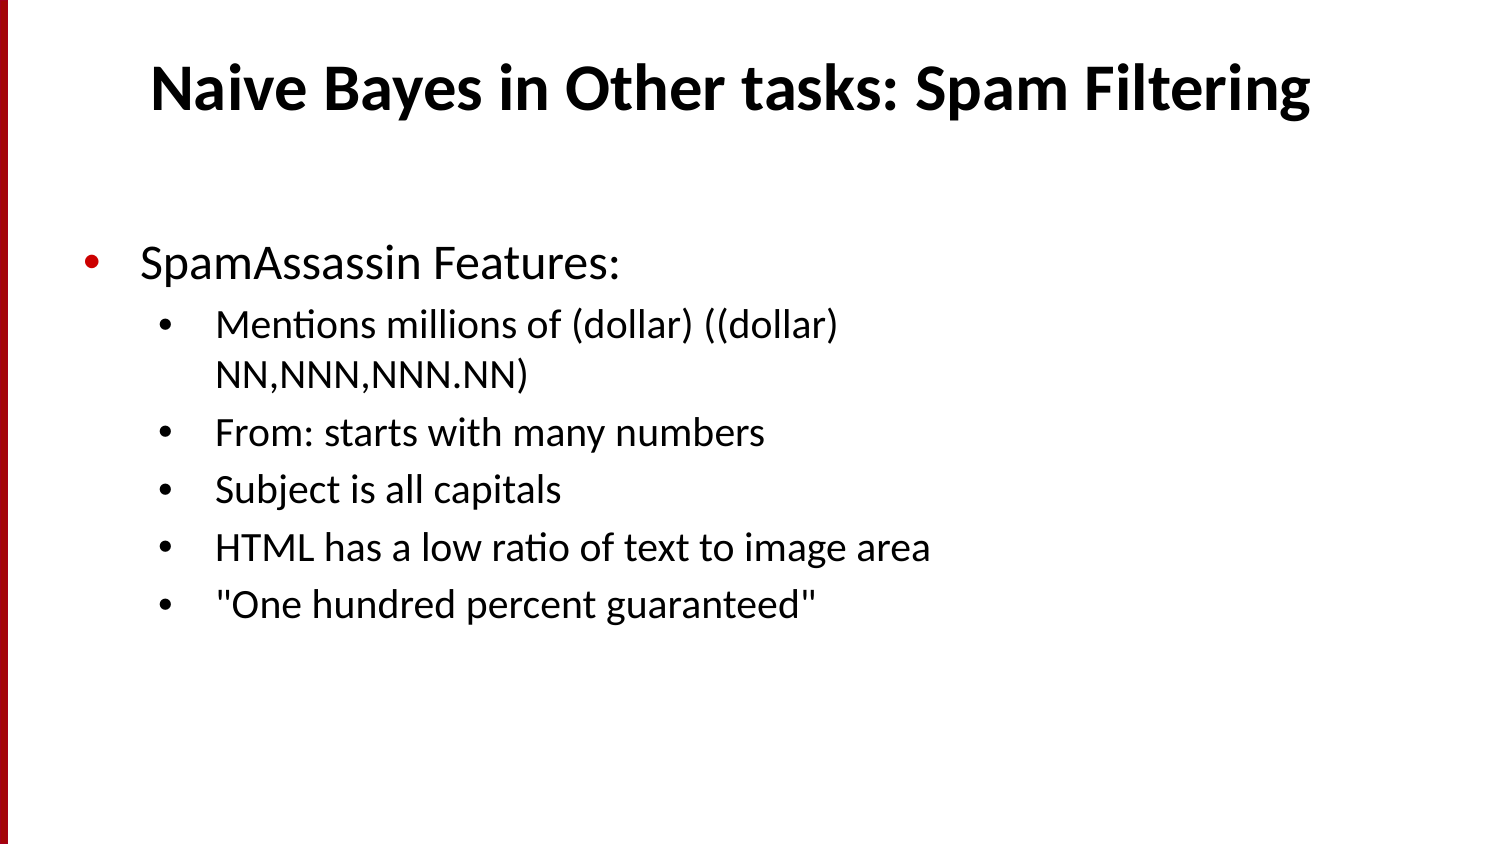

# Naive Bayes in Other tasks: Spam Filtering
SpamAssassin Features:
Mentions millions of (dollar) ((dollar) NN,NNN,NNN.NN)
From: starts with many numbers
Subject is all capitals
HTML has a low ratio of text to image area
"One hundred percent guaranteed"